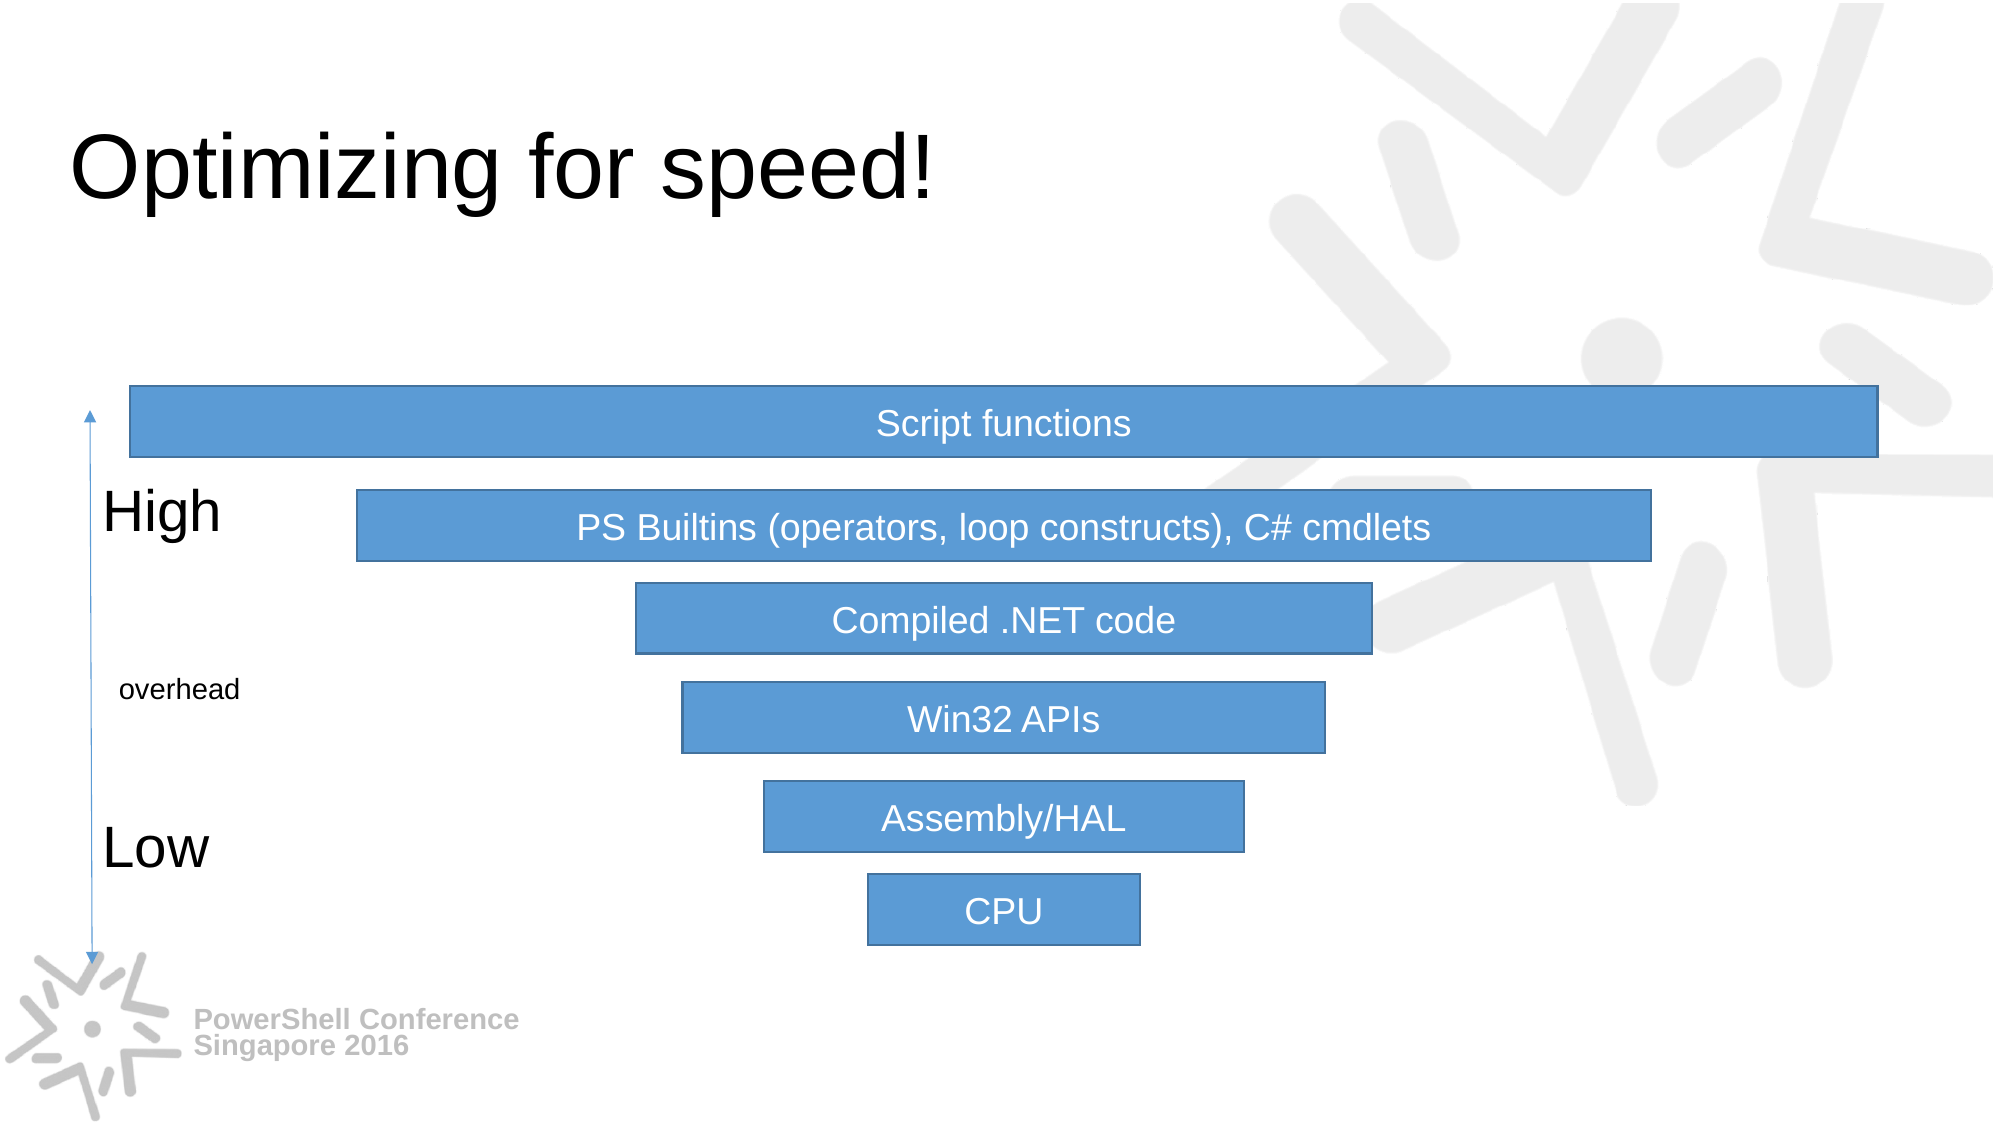

# Optimizing for speed!

  High

   overhead

  Low
Script functions
PS Builtins (operators, loop constructs), C# cmdlets
Compiled .NET code
Win32 APIs
Assembly/HAL
CPU